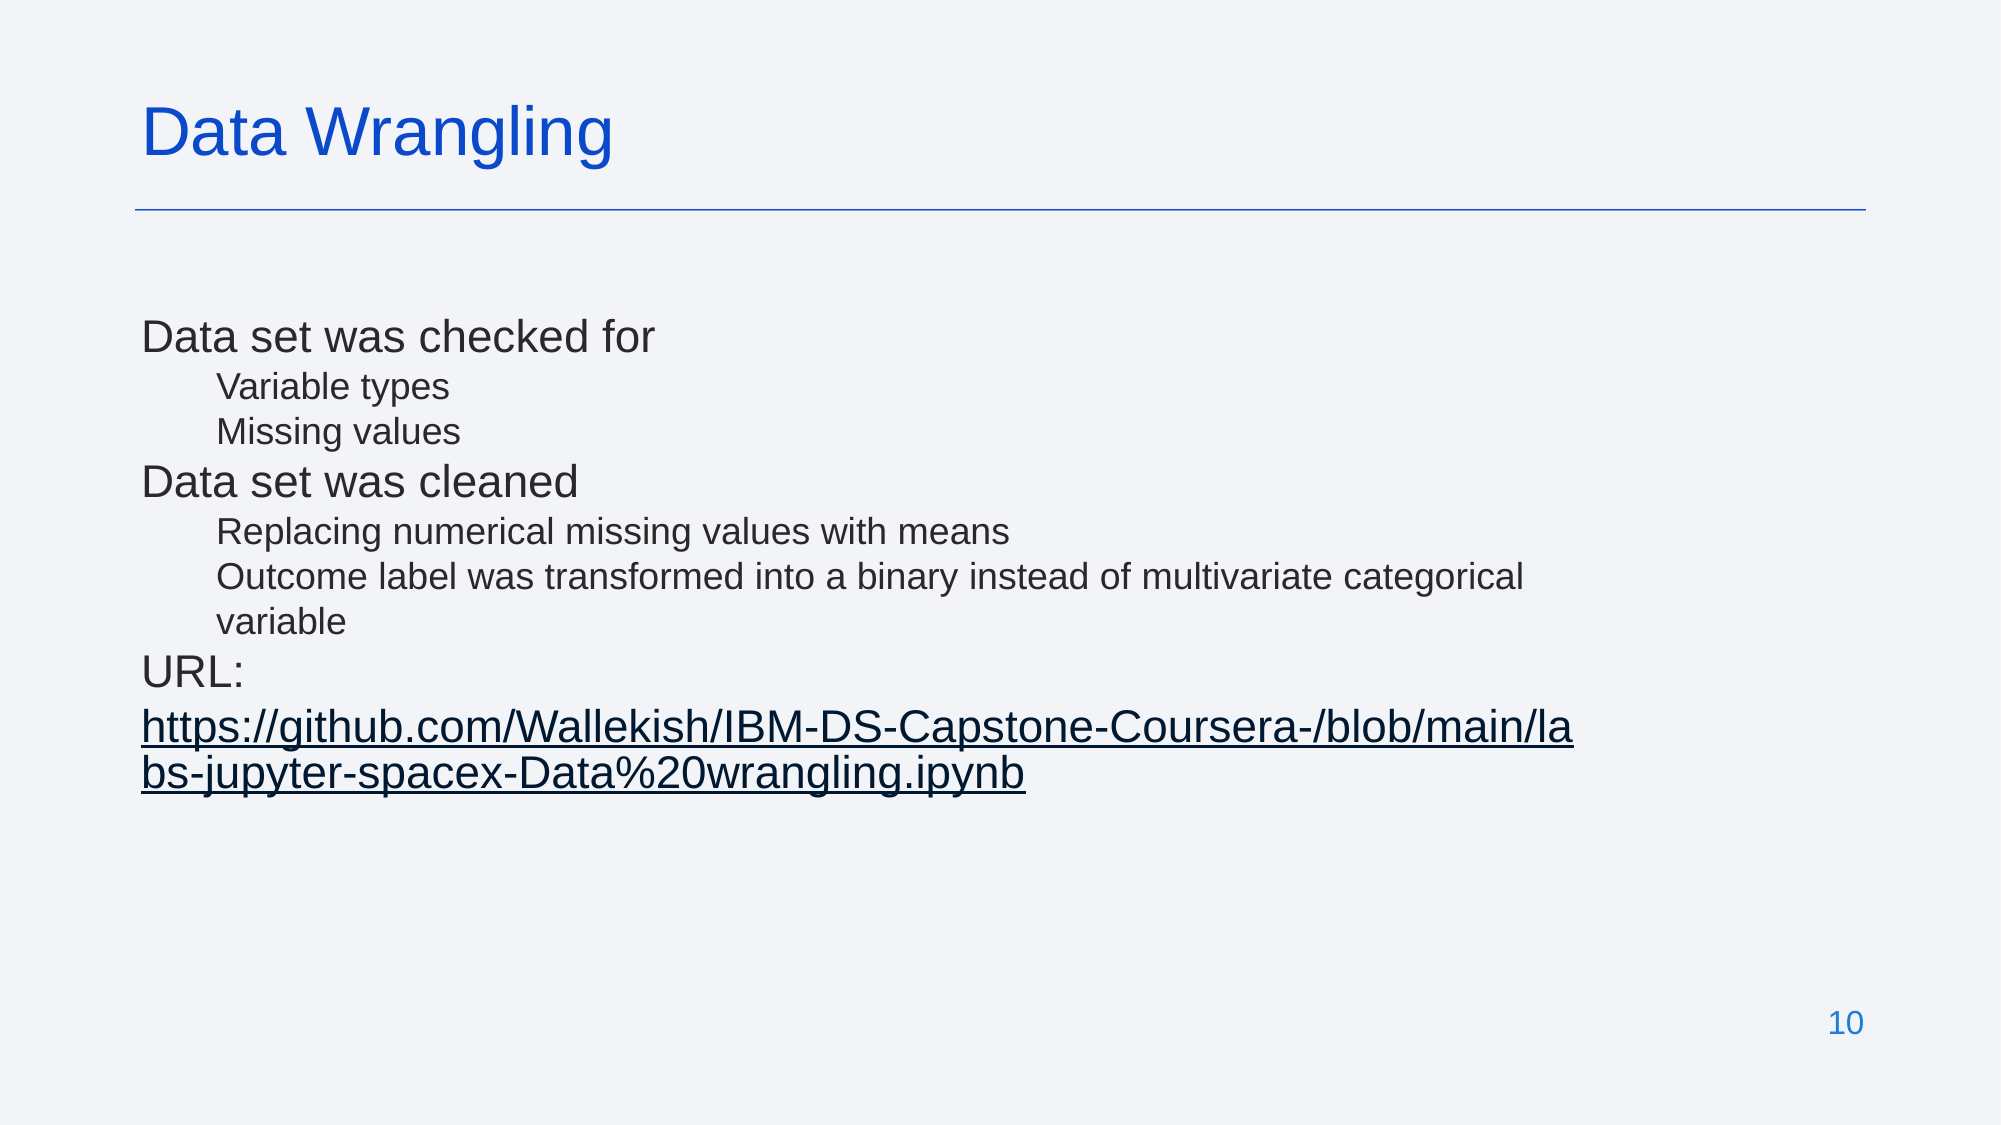

Data Wrangling
Data set was checked for
Variable types
Missing values
Data set was cleaned
Replacing numerical missing values with means
Outcome label was transformed into a binary instead of multivariate categorical variable
URL: https://github.com/Wallekish/IBM-DS-Capstone-Coursera-/blob/main/labs-jupyter-spacex-Data%20wrangling.ipynb

10